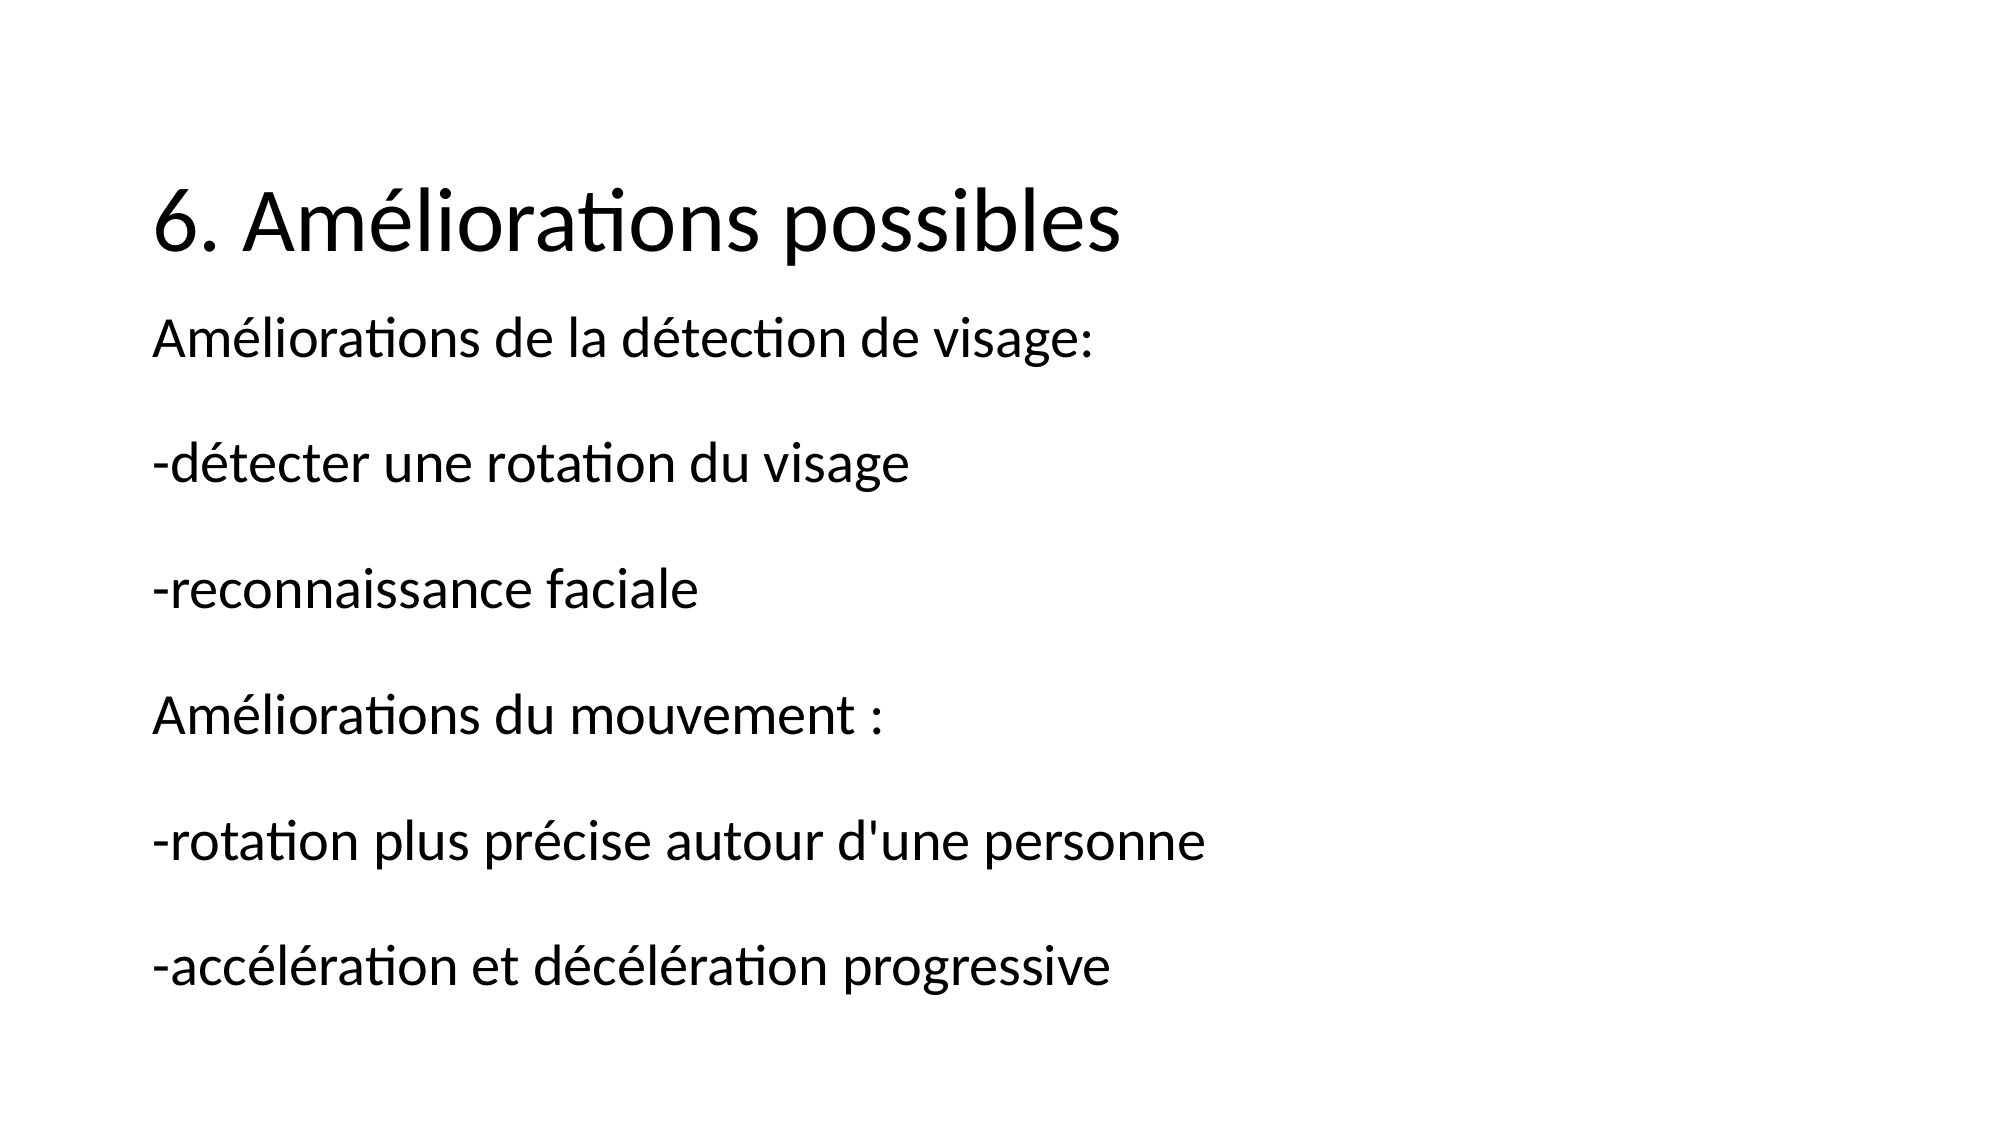

# 6. Améliorations possibles
Améliorations de la détection de visage:

-détecter une rotation du visage

-reconnaissance faciale

Améliorations du mouvement :

-rotation plus précise autour d'une personne

-accélération et décélération progressive